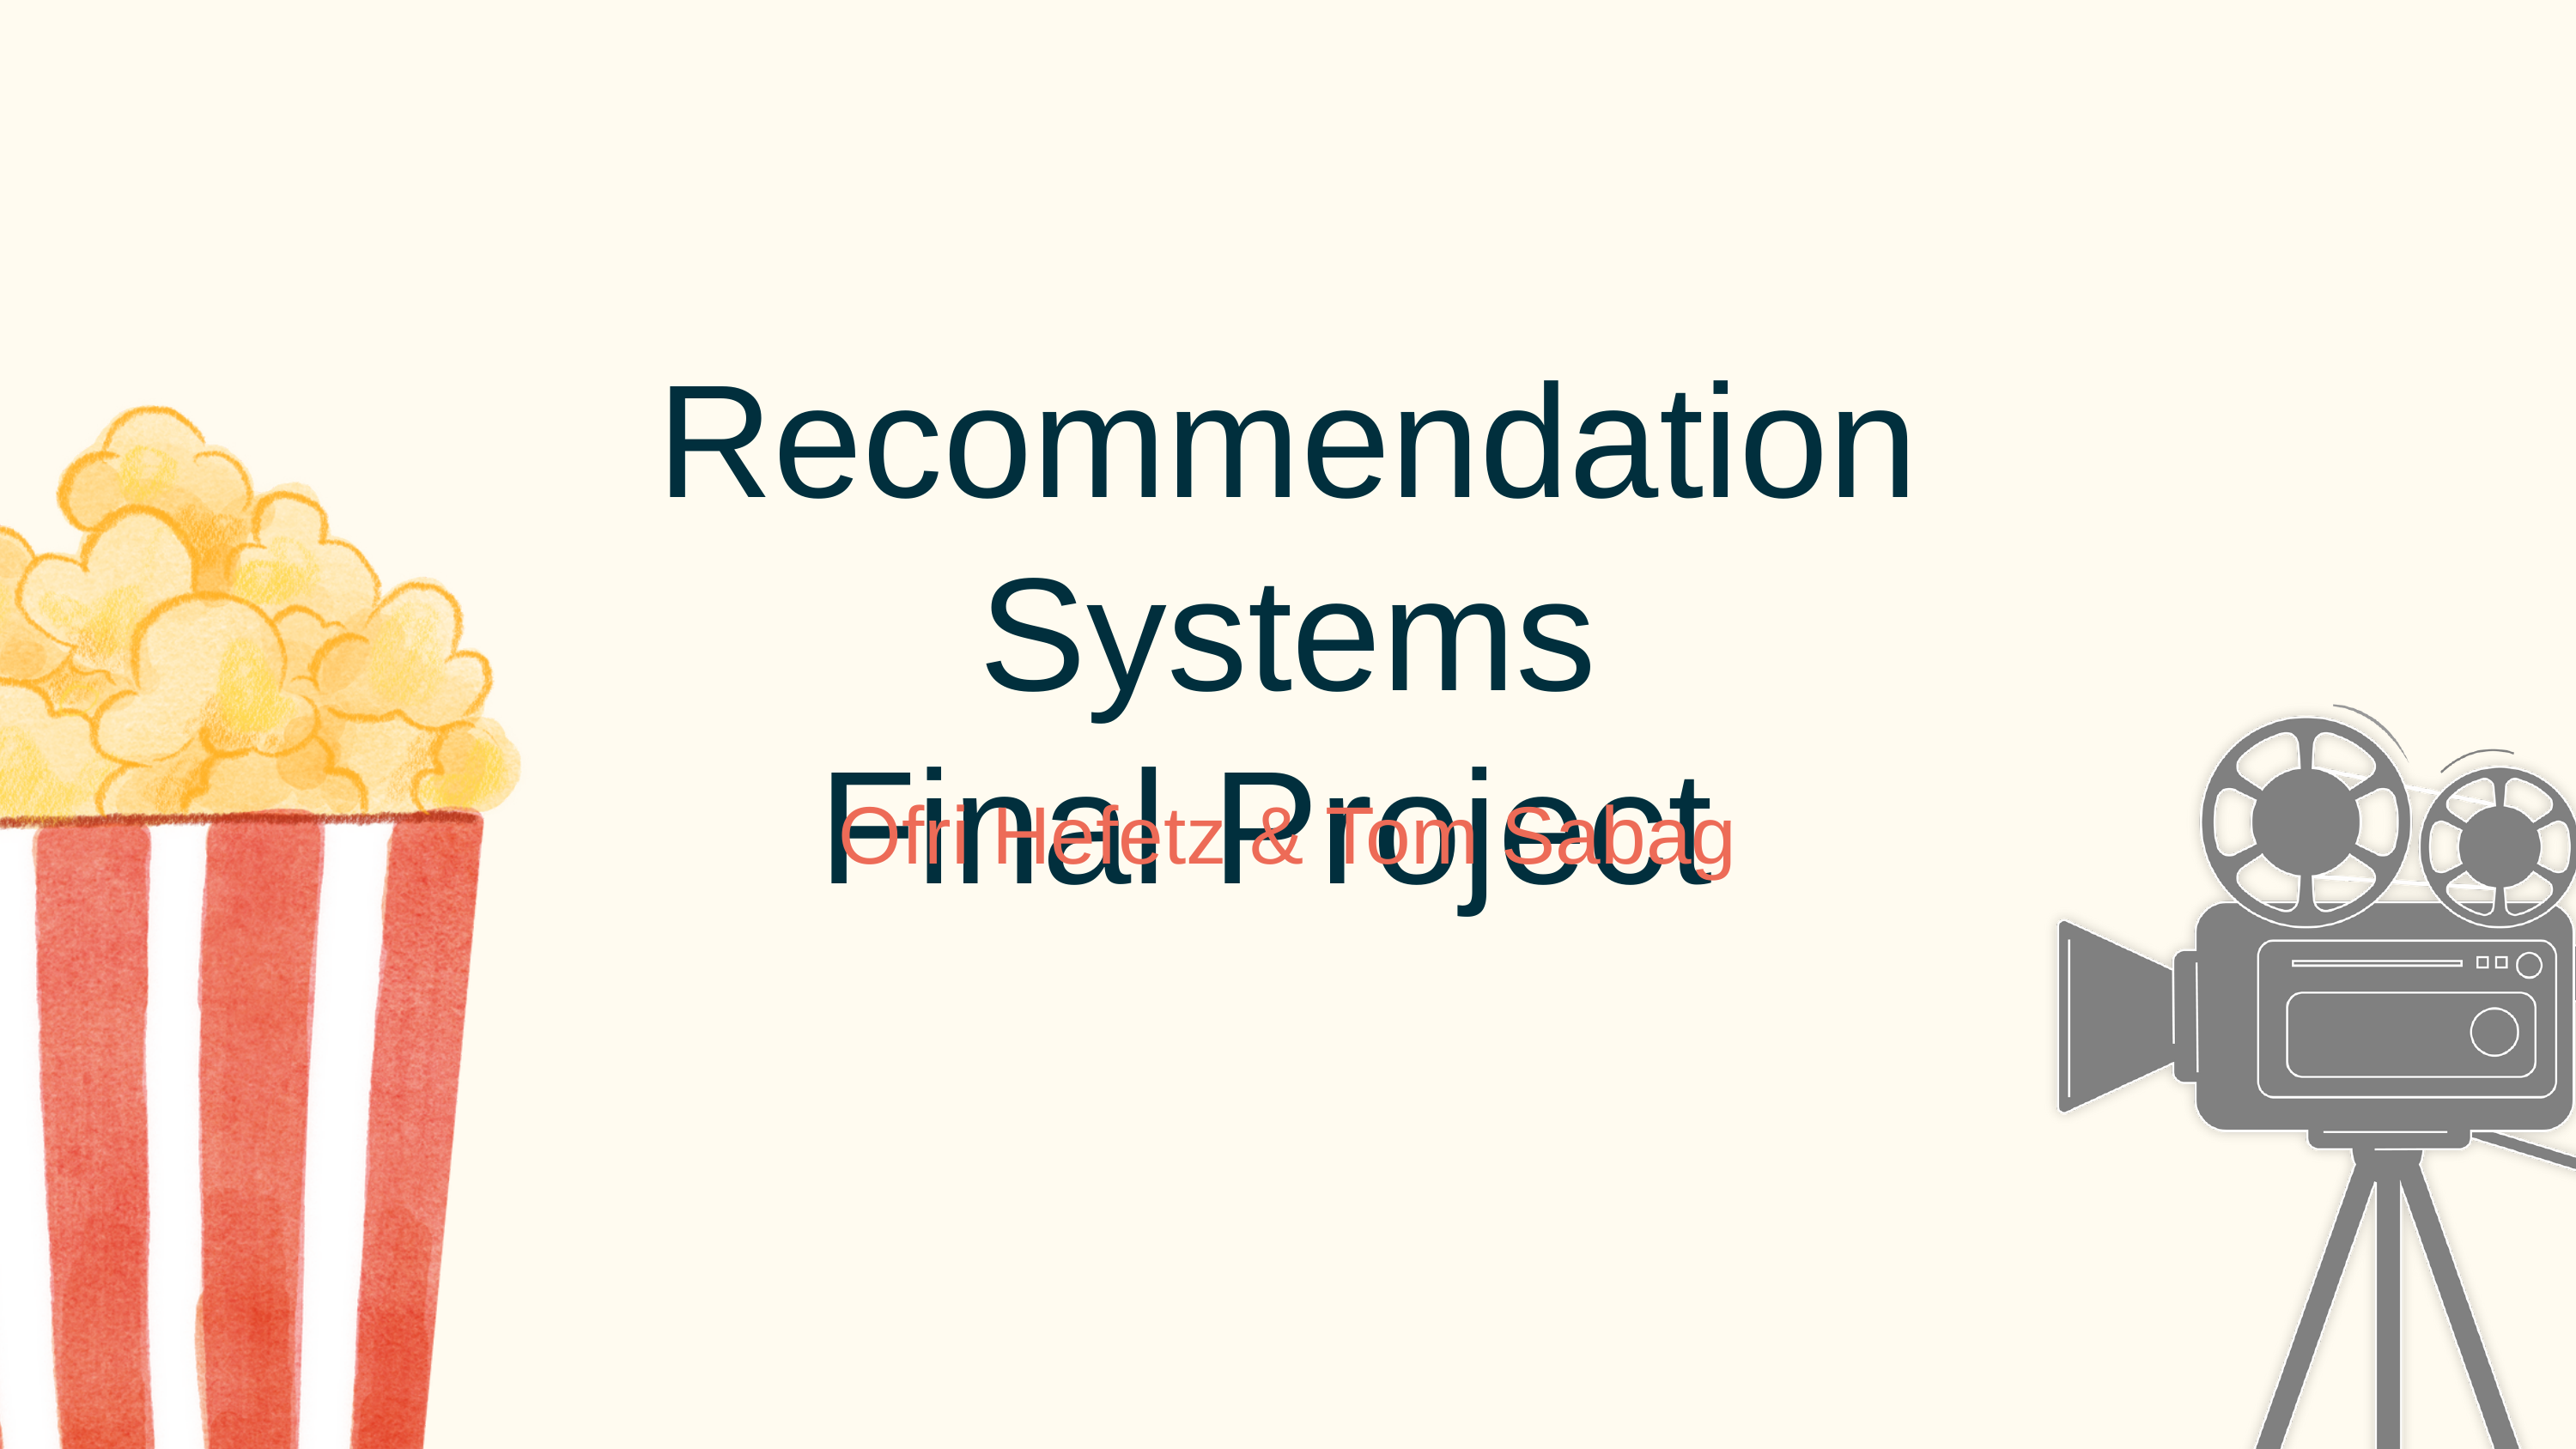

Recommendation Systems
Final Project

Ofri Hefetz & Tom Sabag